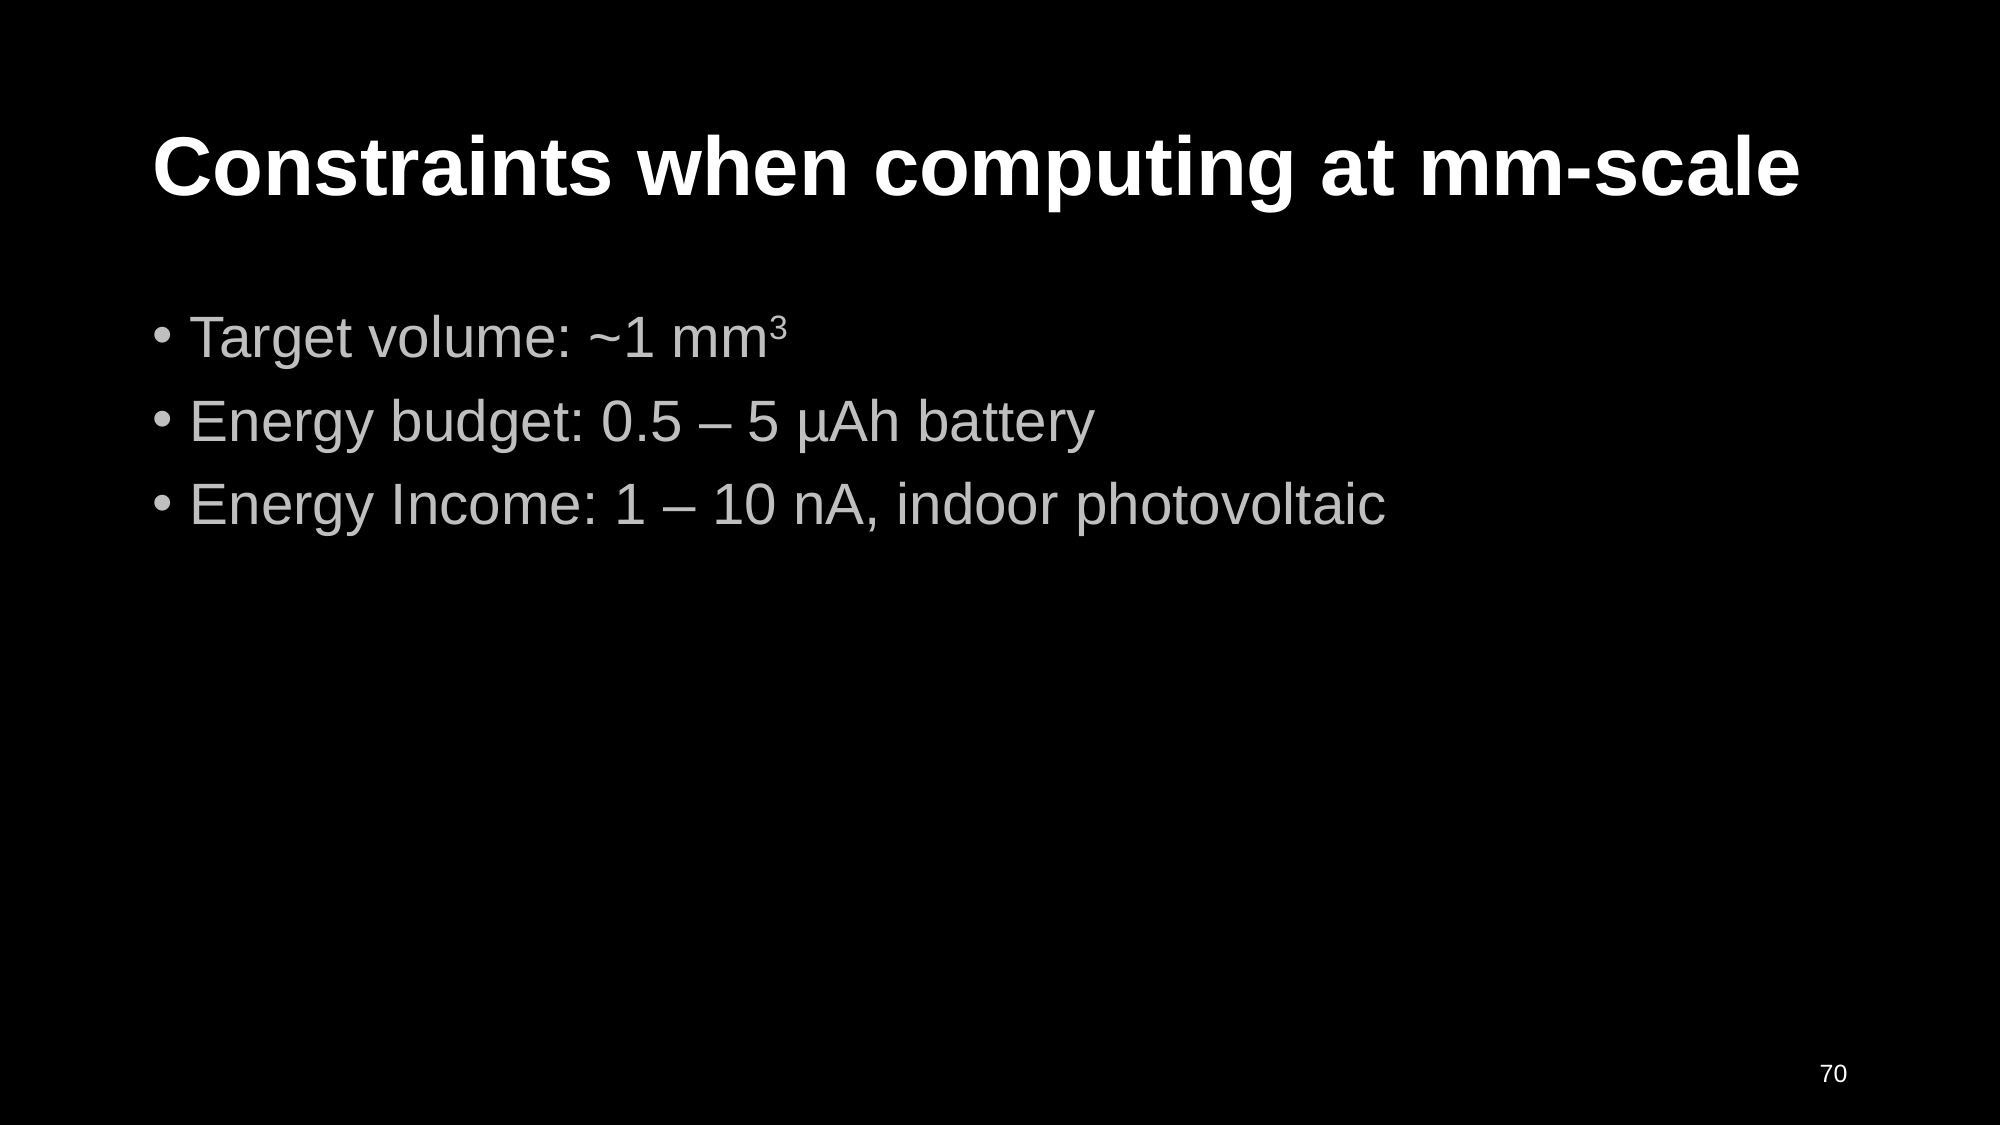

# Constraints when computing at mm-scale
Target volume: ~1 mm3
Energy budget: 0.5 – 5 µAh battery
Energy Income: 1 – 10 nA, indoor photovoltaic
70